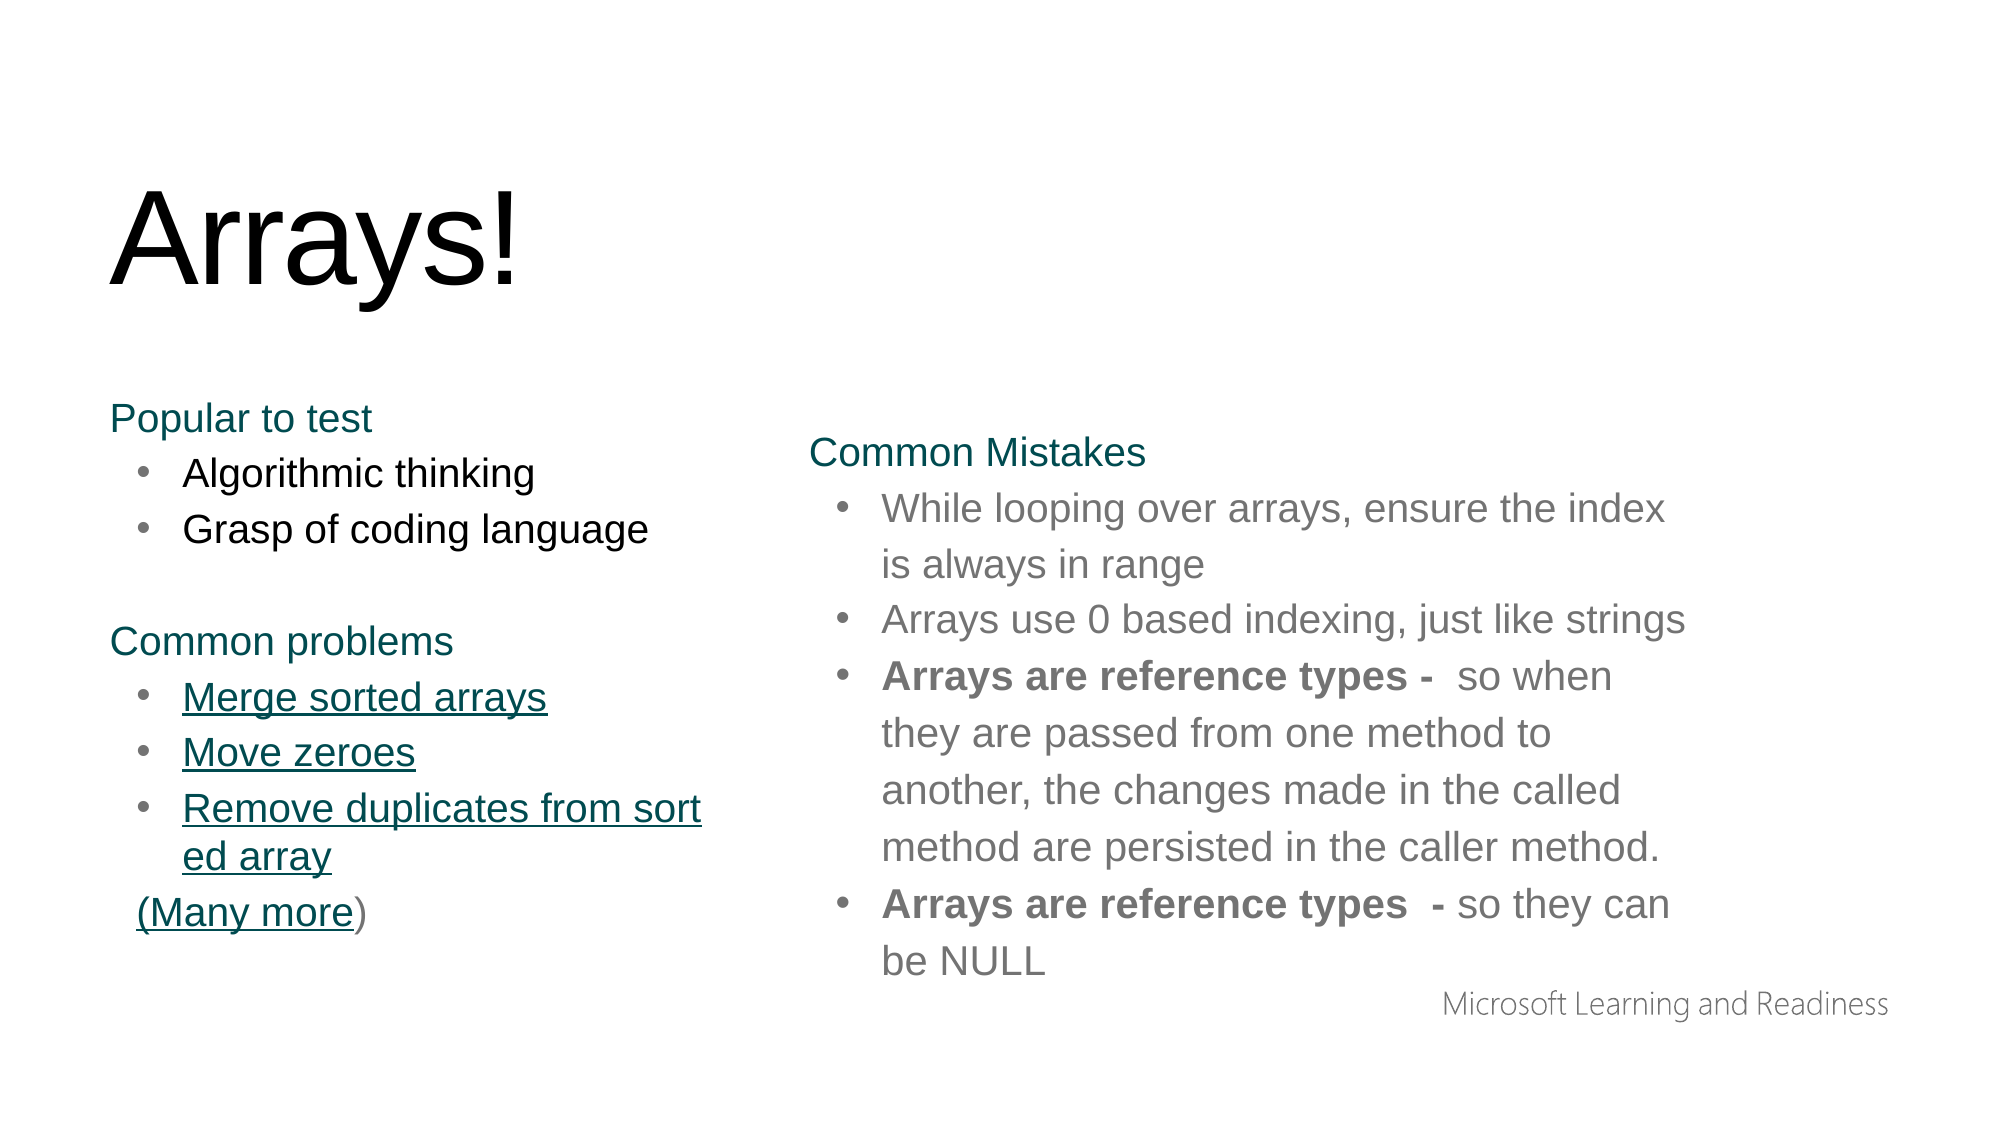

Arrays!
Popular to test
Algorithmic thinking
Grasp of coding language

Common problems
Merge sorted arrays
Move zeroes
Remove duplicates from sorted array
(Many more)

Common Mistakes
While looping over arrays, ensure the index is always in range
Arrays use 0 based indexing, just like strings
Arrays are reference types -  so when they are passed from one method to another, the changes made in the called method are persisted in the caller method.
Arrays are reference types  - so they can be NULL